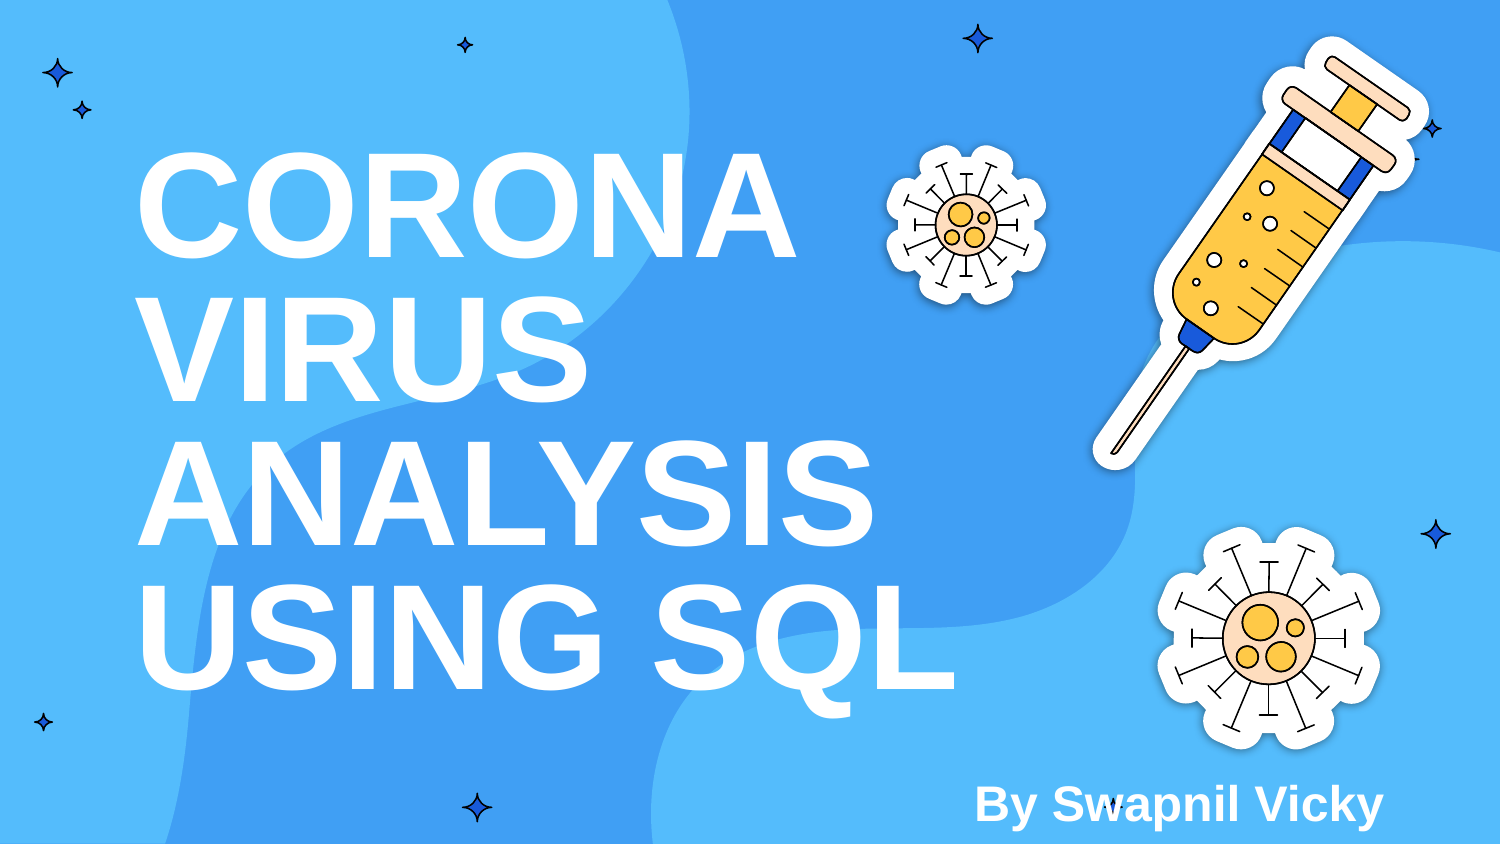

# CORONA VIRUS ANALYSIS USING SQL

By Swapnil Vicky